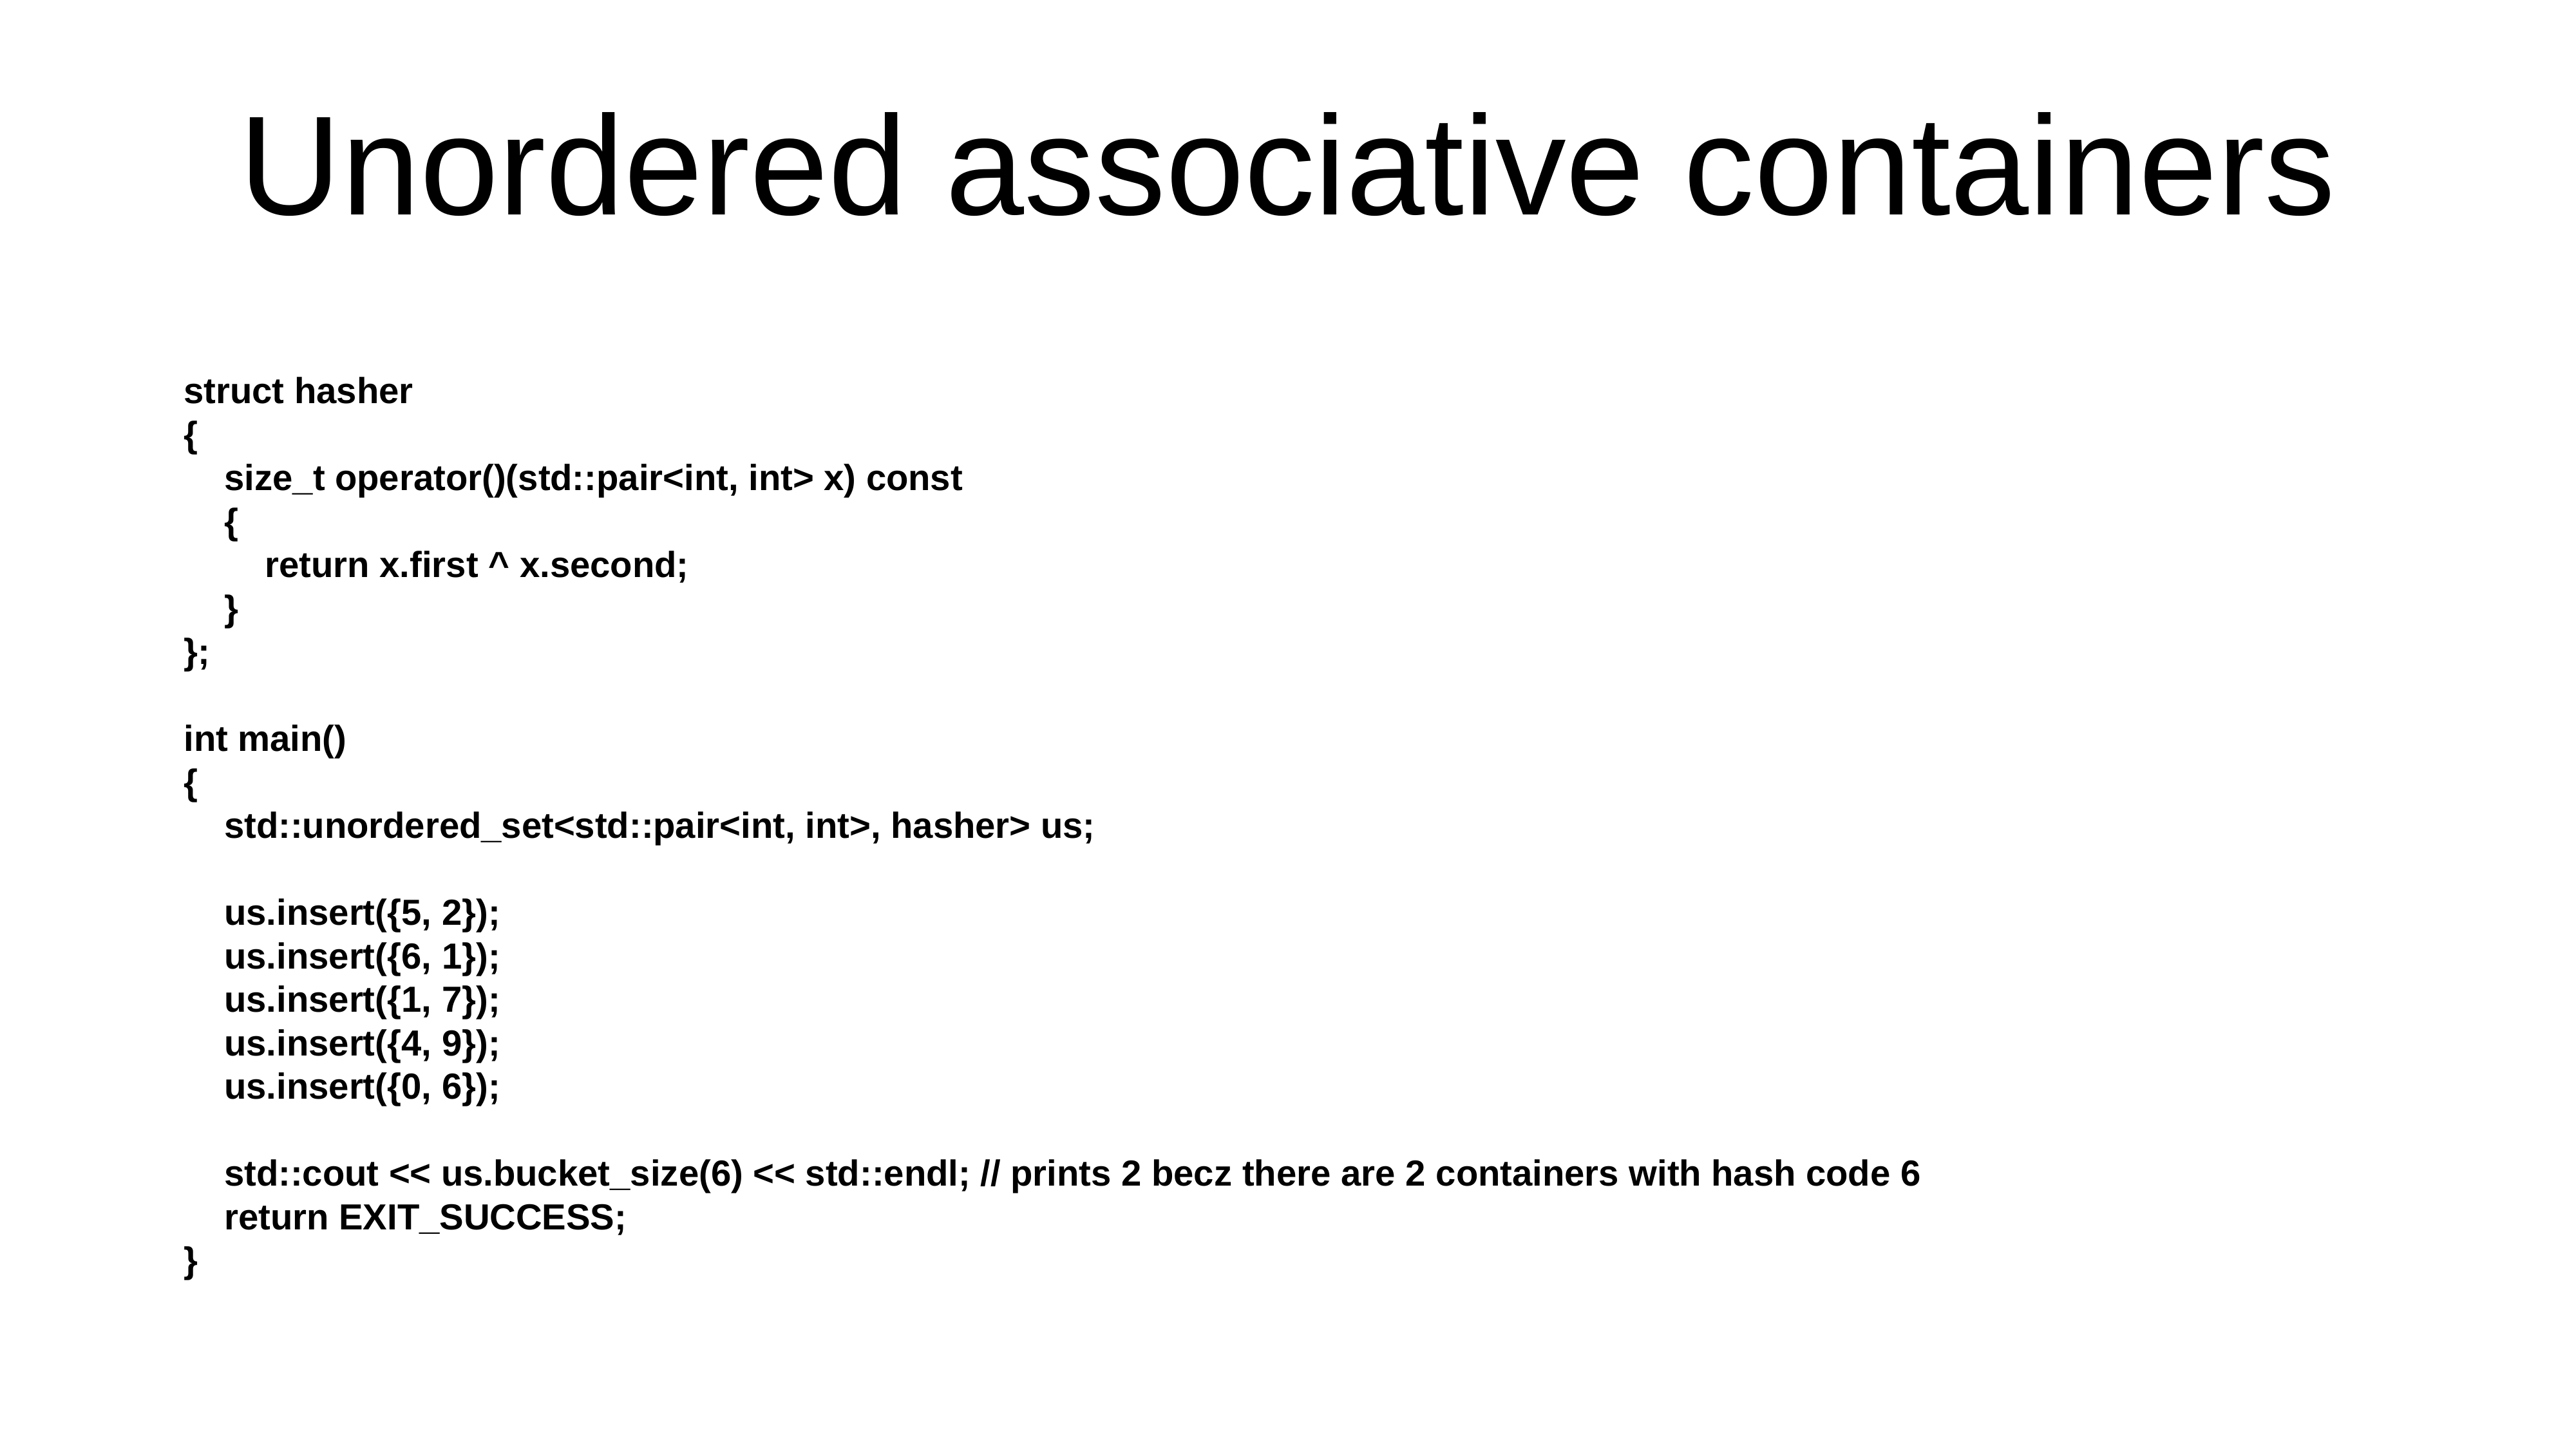

# Unordered associative containers
struct hasher
{
    size_t operator()(std::pair<int, int> x) const
    {
        return x.first ^ x.second;
    }
};

int main()
{
    std::unordered_set<std::pair<int, int>, hasher> us;

    us.insert({5, 2});
    us.insert({6, 1});
    us.insert({1, 7});
    us.insert({4, 9});
    us.insert({0, 6});

    std::cout << us.bucket_size(6) << std::endl; // prints 2 becz there are 2 containers with hash code 6
    return EXIT_SUCCESS;
}